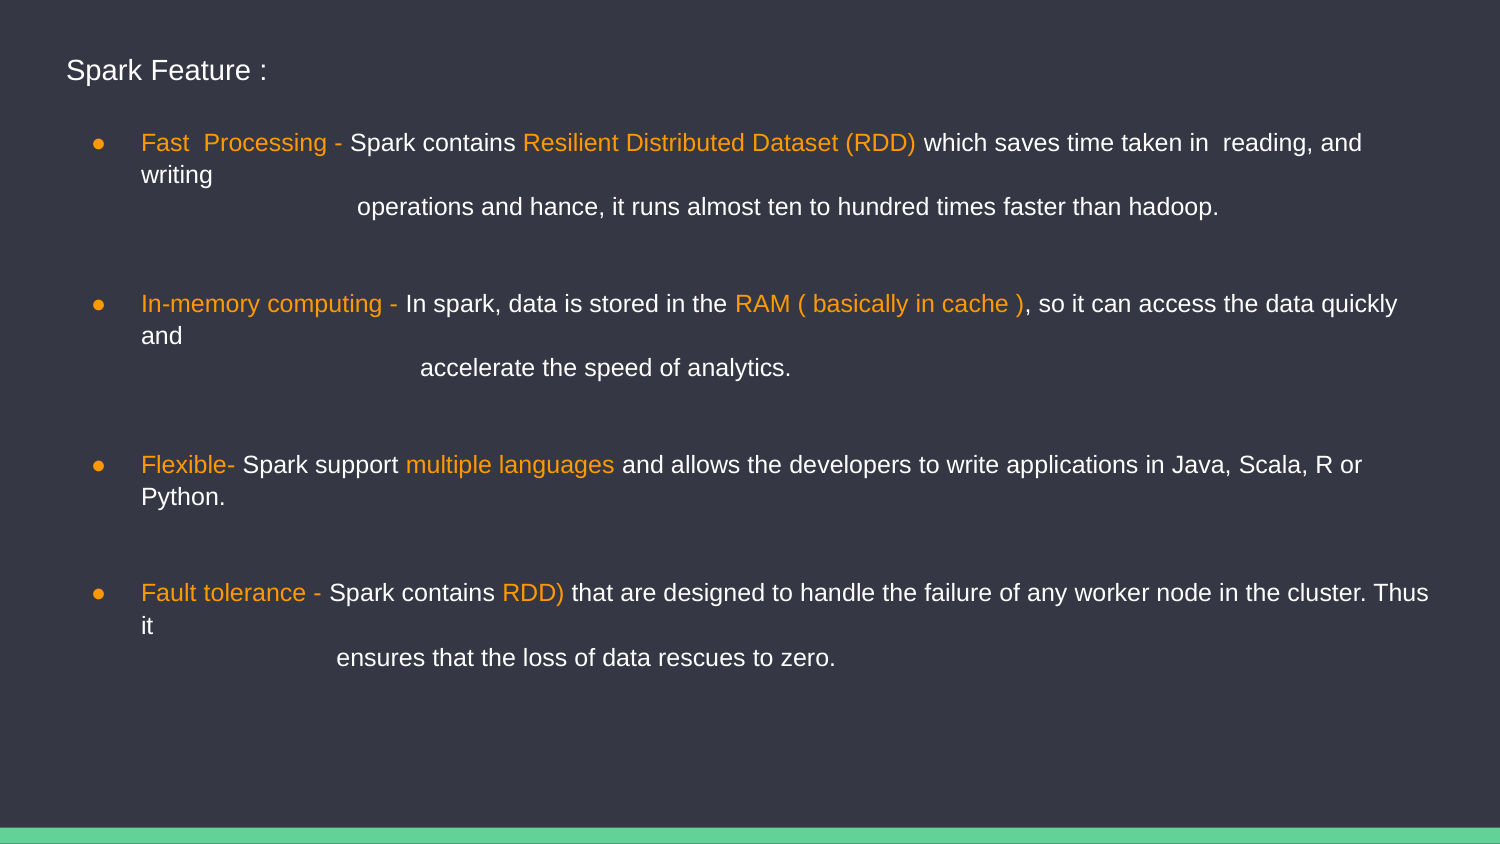

Spark Feature :

Fast  Processing - Spark contains Resilient Distributed Dataset (RDD) which saves time taken in  reading, and writing
                               operations and hance, it runs almost ten to hundred times faster than hadoop.

In-memory computing - In spark, data is stored in the RAM ( basically in cache ), so it can access the data quickly and
                                        accelerate the speed of analytics.

Flexible- Spark support multiple languages and allows the developers to write applications in Java, Scala, R or Python.

Fault tolerance - Spark contains RDD) that are designed to handle the failure of any worker node in the cluster. Thus it
                            ensures that the loss of data rescues to zero.